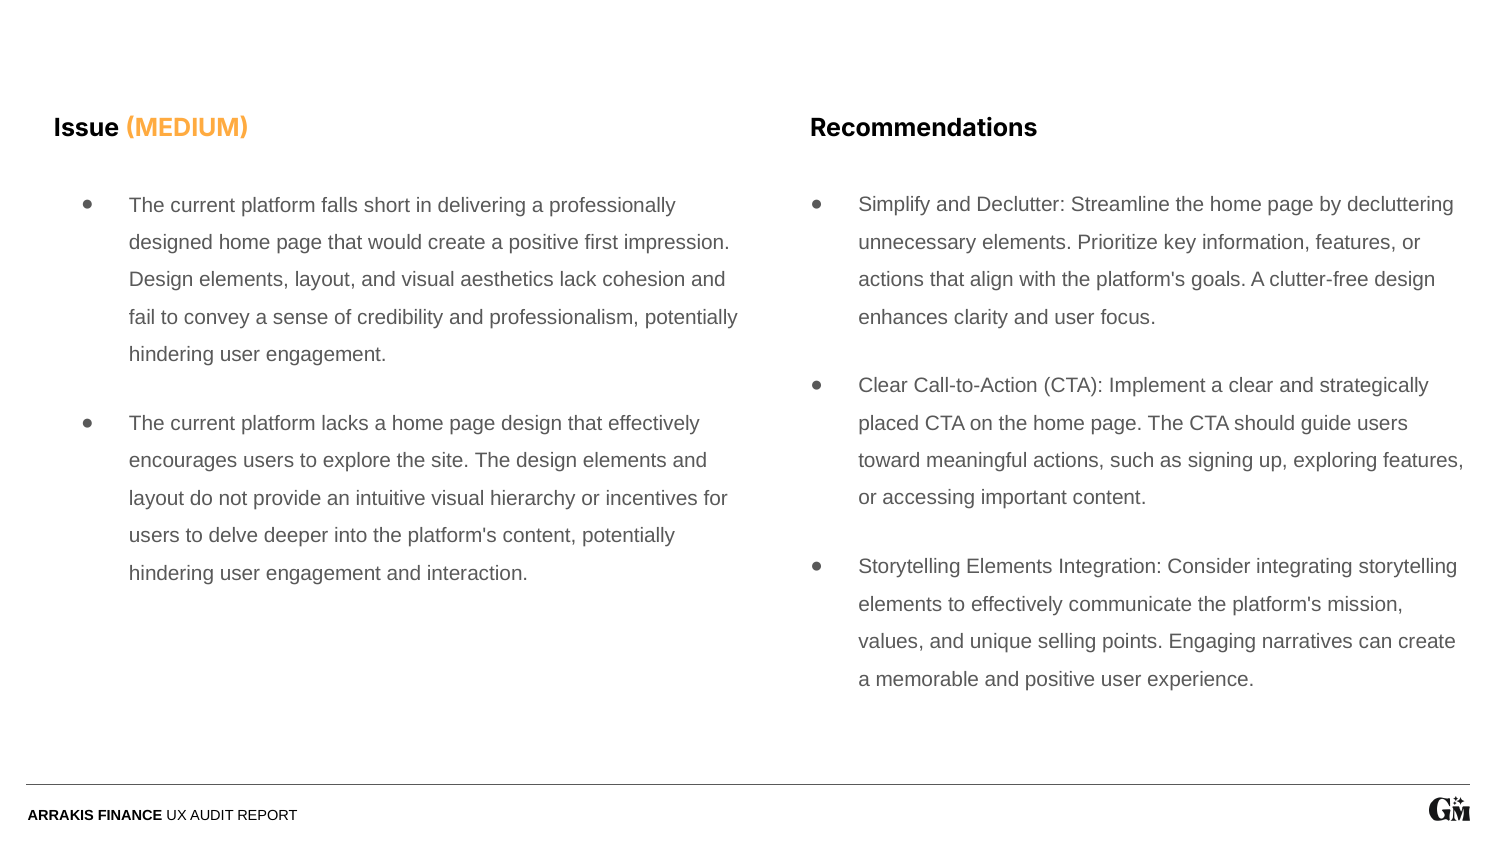

Issue (MEDIUM)
Recommendations
Simplify and Declutter: Streamline the home page by decluttering unnecessary elements. Prioritize key information, features, or actions that align with the platform's goals. A clutter-free design enhances clarity and user focus.
Clear Call-to-Action (CTA): Implement a clear and strategically placed CTA on the home page. The CTA should guide users toward meaningful actions, such as signing up, exploring features, or accessing important content.
Storytelling Elements Integration: Consider integrating storytelling elements to effectively communicate the platform's mission, values, and unique selling points. Engaging narratives can create a memorable and positive user experience.
The current platform falls short in delivering a professionally designed home page that would create a positive first impression. Design elements, layout, and visual aesthetics lack cohesion and fail to convey a sense of credibility and professionalism, potentially hindering user engagement.
The current platform lacks a home page design that effectively encourages users to explore the site. The design elements and layout do not provide an intuitive visual hierarchy or incentives for users to delve deeper into the platform's content, potentially hindering user engagement and interaction.